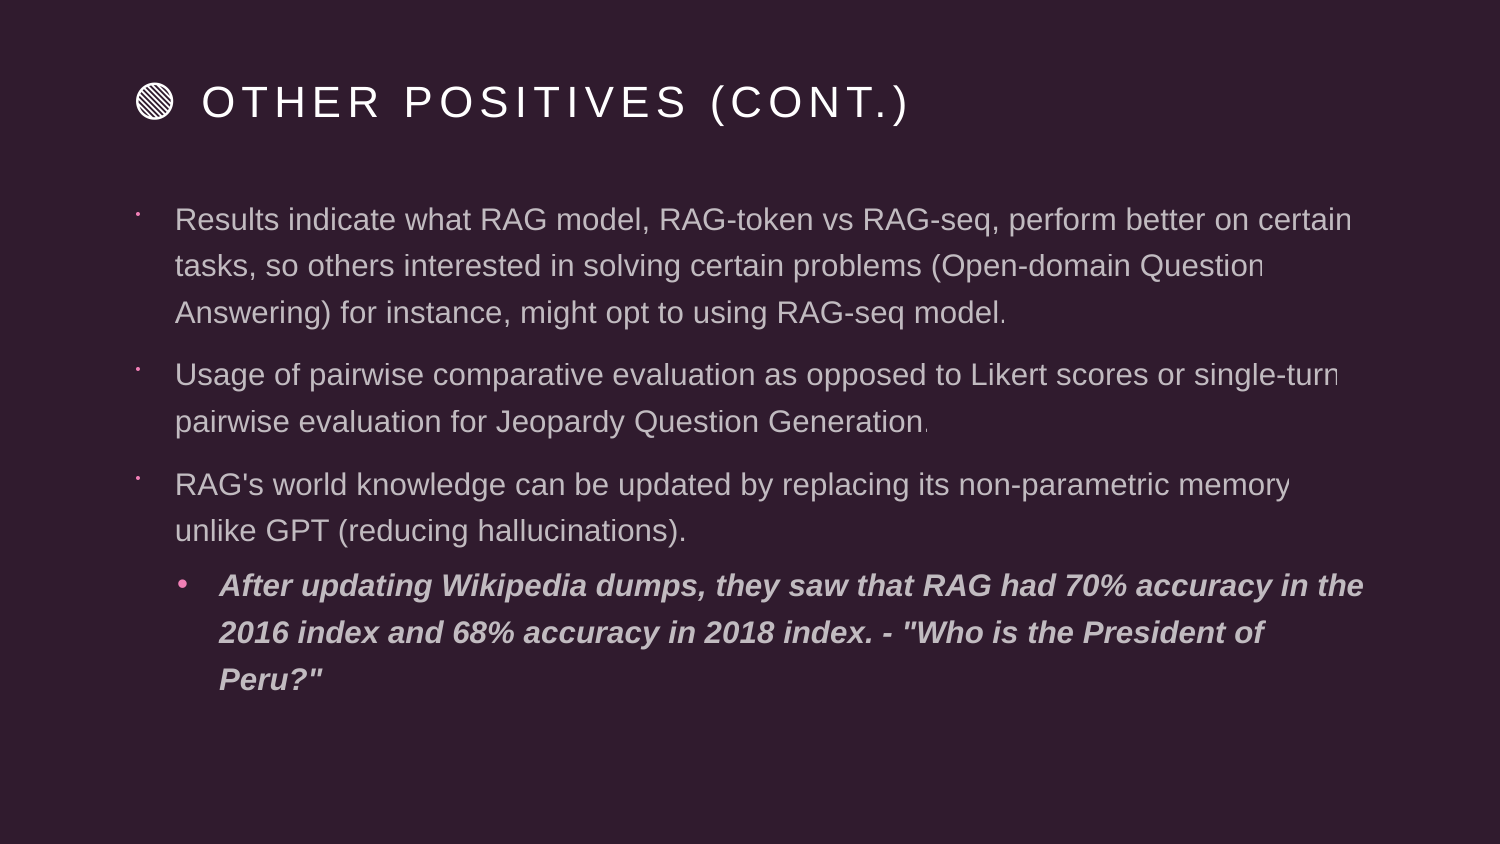

# 🟢 other Positives (CONT.)
Results indicate what RAG model, RAG-token vs RAG-seq, perform better on certain tasks, so others interested in solving certain problems (Open-domain Question Answering) for instance, might opt to using RAG-seq model.
Usage of pairwise comparative evaluation as opposed to Likert scores or single-turn pairwise evaluation for Jeopardy Question Generation.
RAG's world knowledge can be updated by replacing its non-parametric memory unlike GPT (reducing hallucinations).
After updating Wikipedia dumps, they saw that RAG had 70% accuracy in the 2016 index and 68% accuracy in 2018 index. - "Who is the President of Peru?"